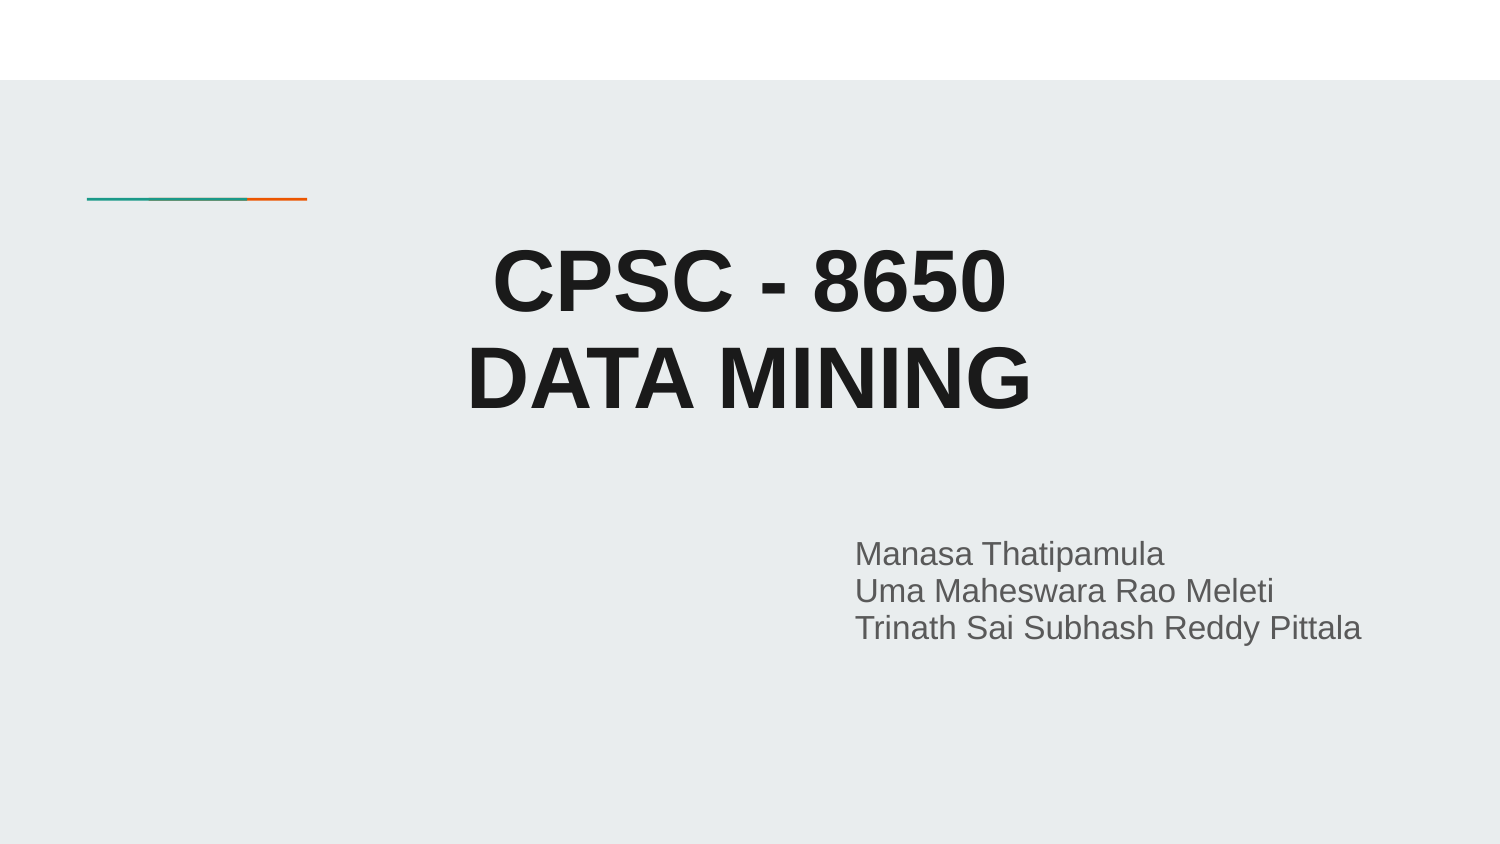

# CPSC - 8650
DATA MINING
Manasa Thatipamula
Uma Maheswara Rao Meleti
Trinath Sai Subhash Reddy Pittala